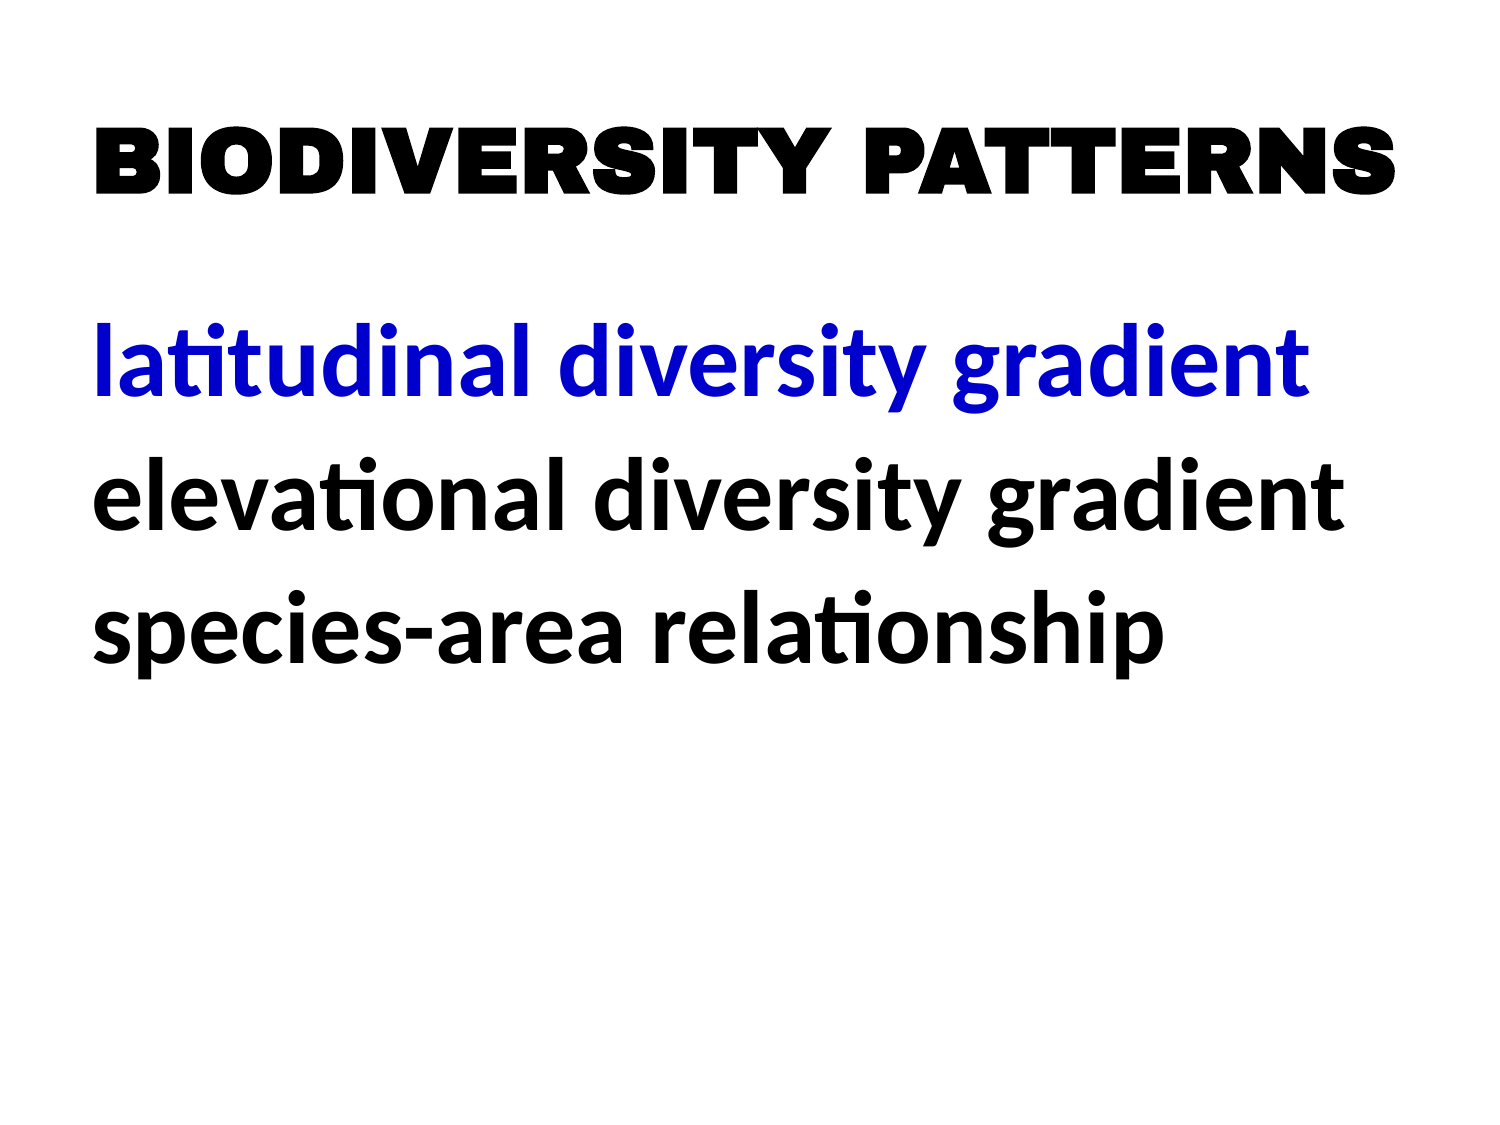

# BIODIVERSITY PATTERNS
latitudinal diversity gradient
elevational diversity gradient
species-area relationship